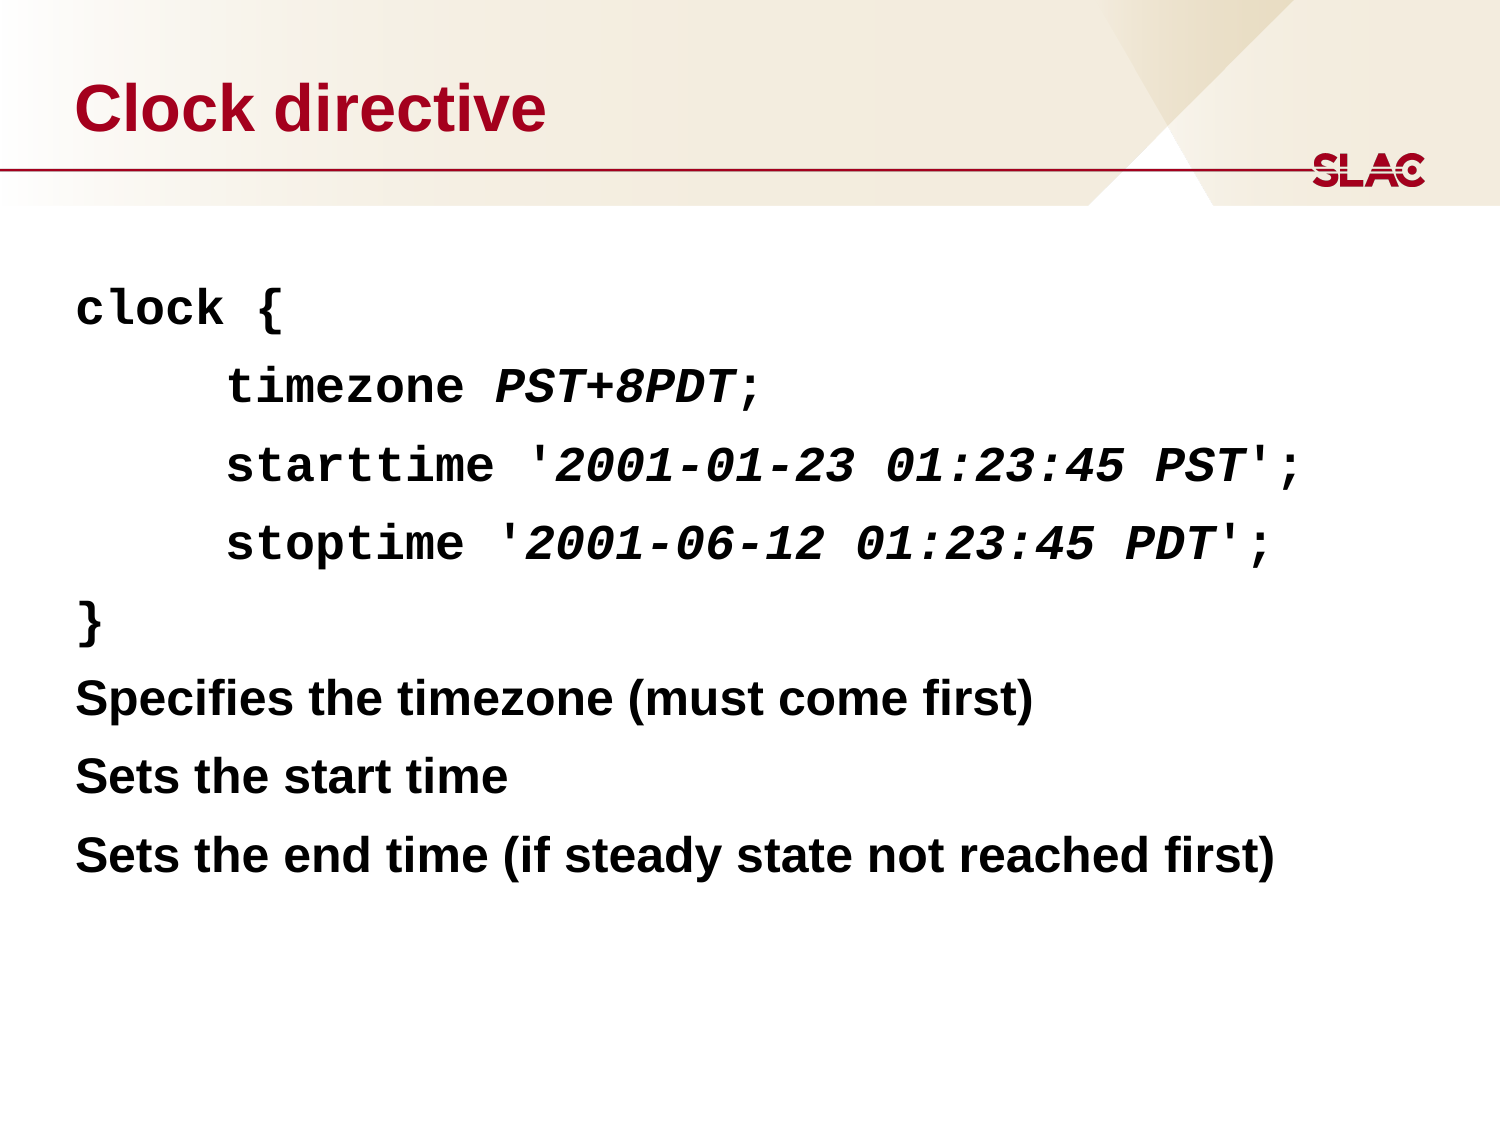

# Clock directive
clock {
	timezone PST+8PDT;
	starttime '2001-01-23 01:23:45 PST';
	stoptime '2001-06-12 01:23:45 PDT';
}
Specifies the timezone (must come first)
Sets the start time
Sets the end time (if steady state not reached first)